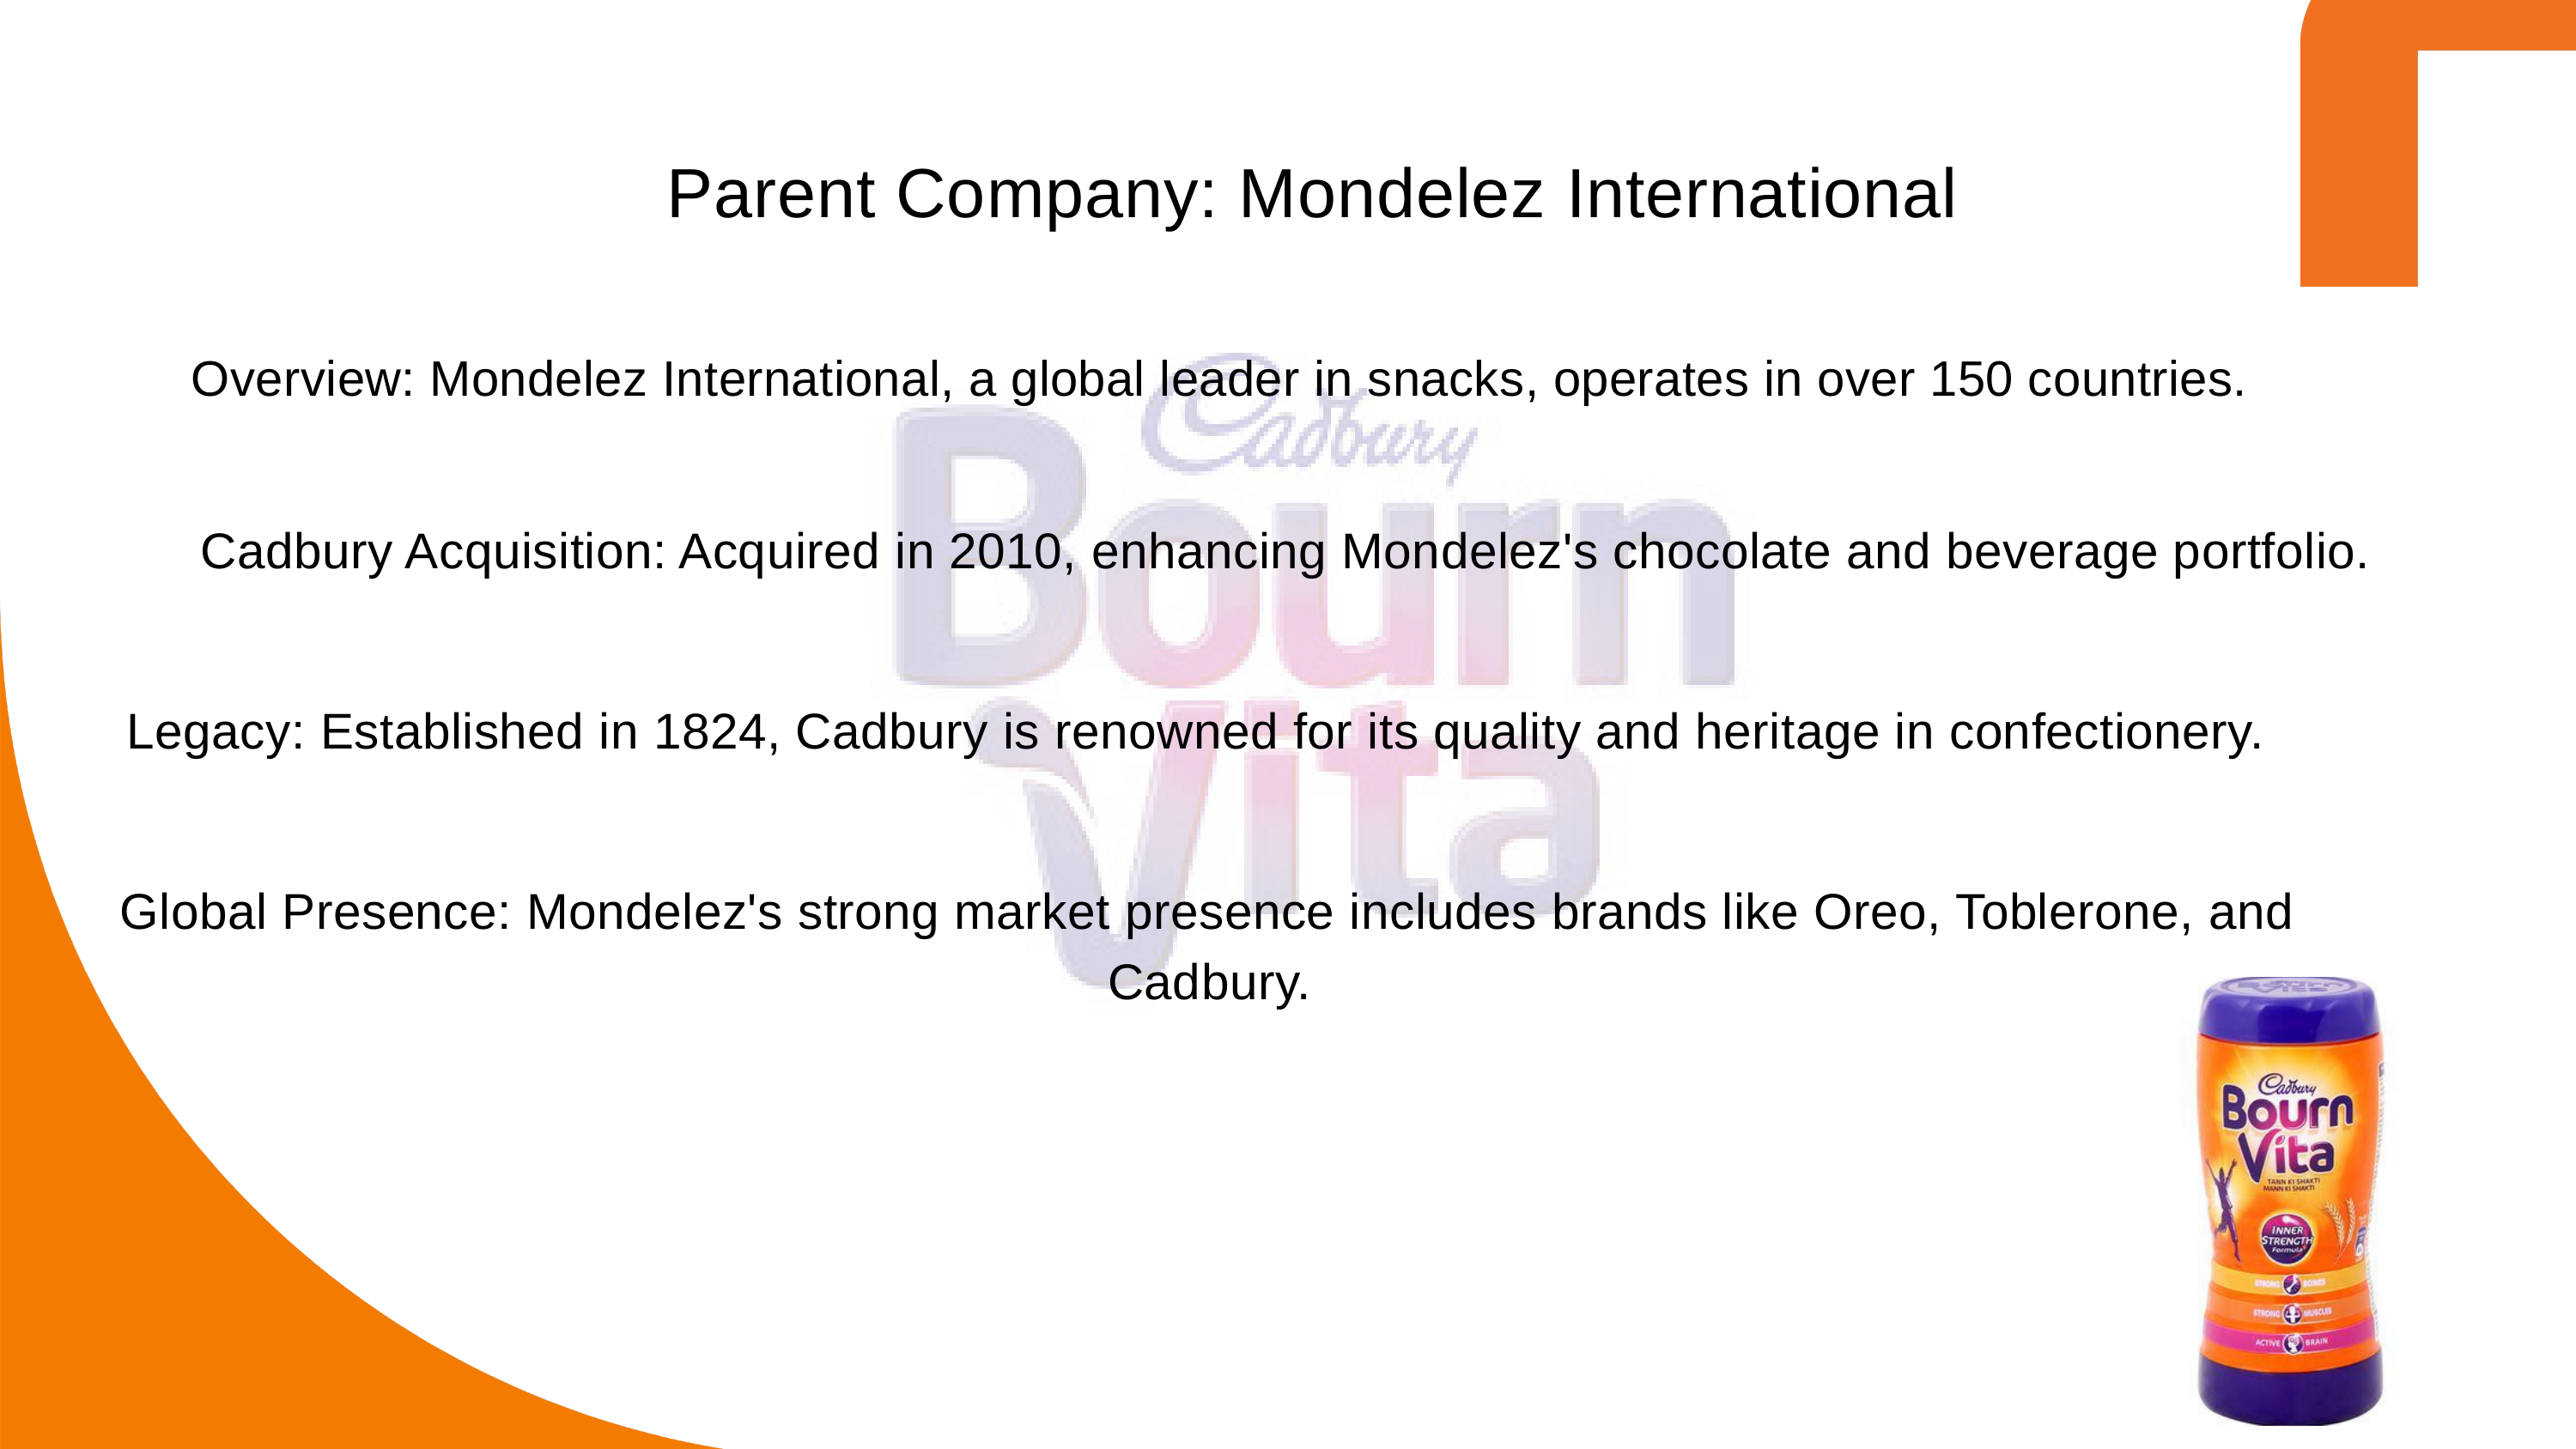

Parent Company: Mondelez International

Overview: Mondelez International, a global leader in snacks, operates in over 150 countries.

Cadbury Acquisition: Acquired in 2010, enhancing Mondelez's chocolate and beverage portfolio.

Legacy: Established in 1824, Cadbury is renowned for its quality and heritage in confectionery.
Global Presence: Mondelez's strong market presence includes brands like Oreo, Toblerone, and Cadbury.